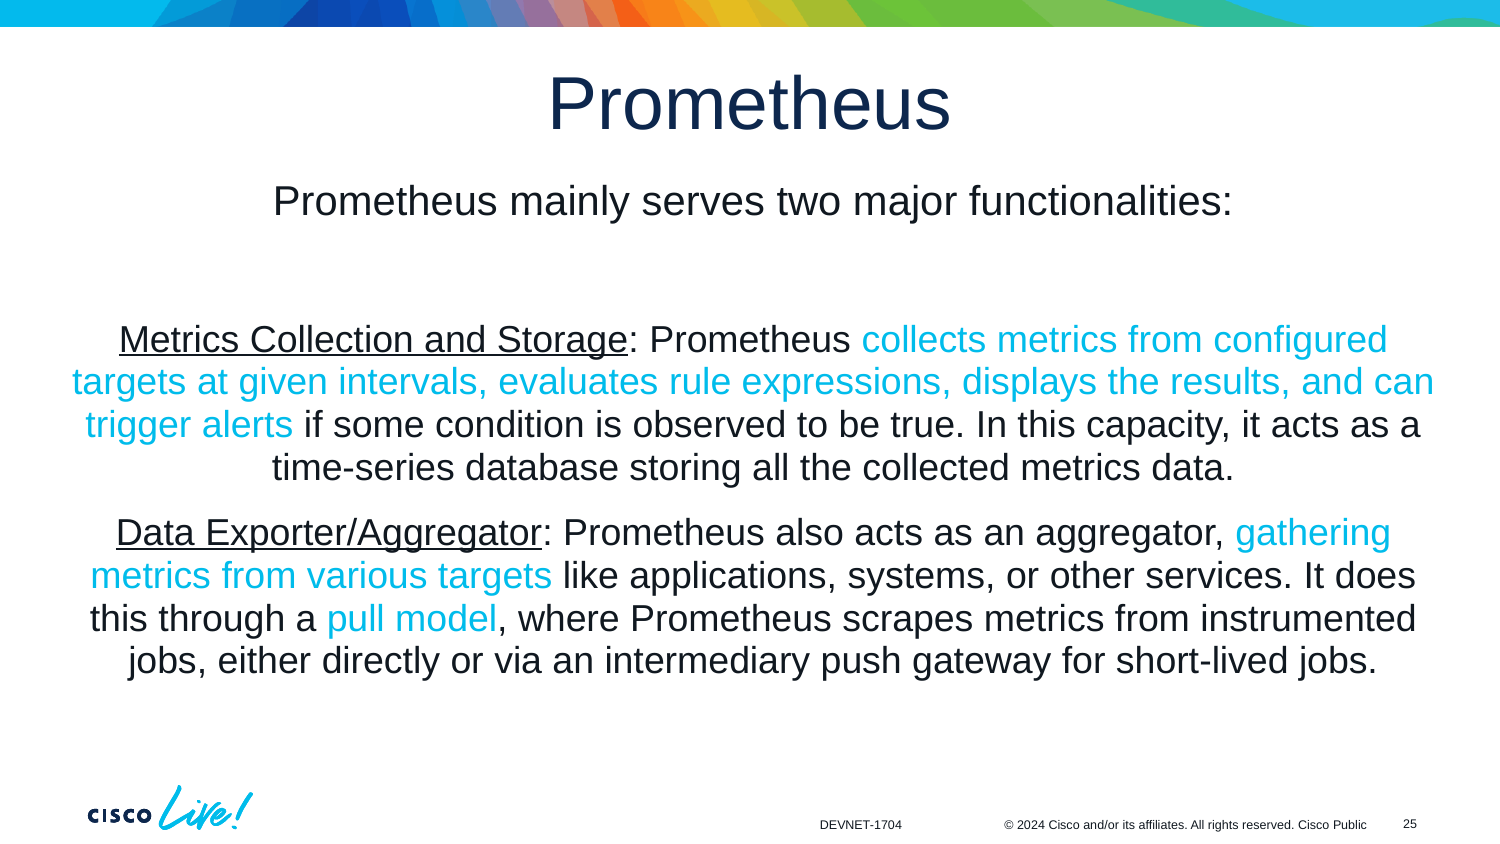

# Prometheus
Prometheus mainly serves two major functionalities:

Metrics Collection and Storage: Prometheus collects metrics from configured targets at given intervals, evaluates rule expressions, displays the results, and can trigger alerts if some condition is observed to be true. In this capacity, it acts as a time-series database storing all the collected metrics data.
Data Exporter/Aggregator: Prometheus also acts as an aggregator, gathering metrics from various targets like applications, systems, or other services. It does this through a pull model, where Prometheus scrapes metrics from instrumented jobs, either directly or via an intermediary push gateway for short-lived jobs.

25
DEVNET-1704